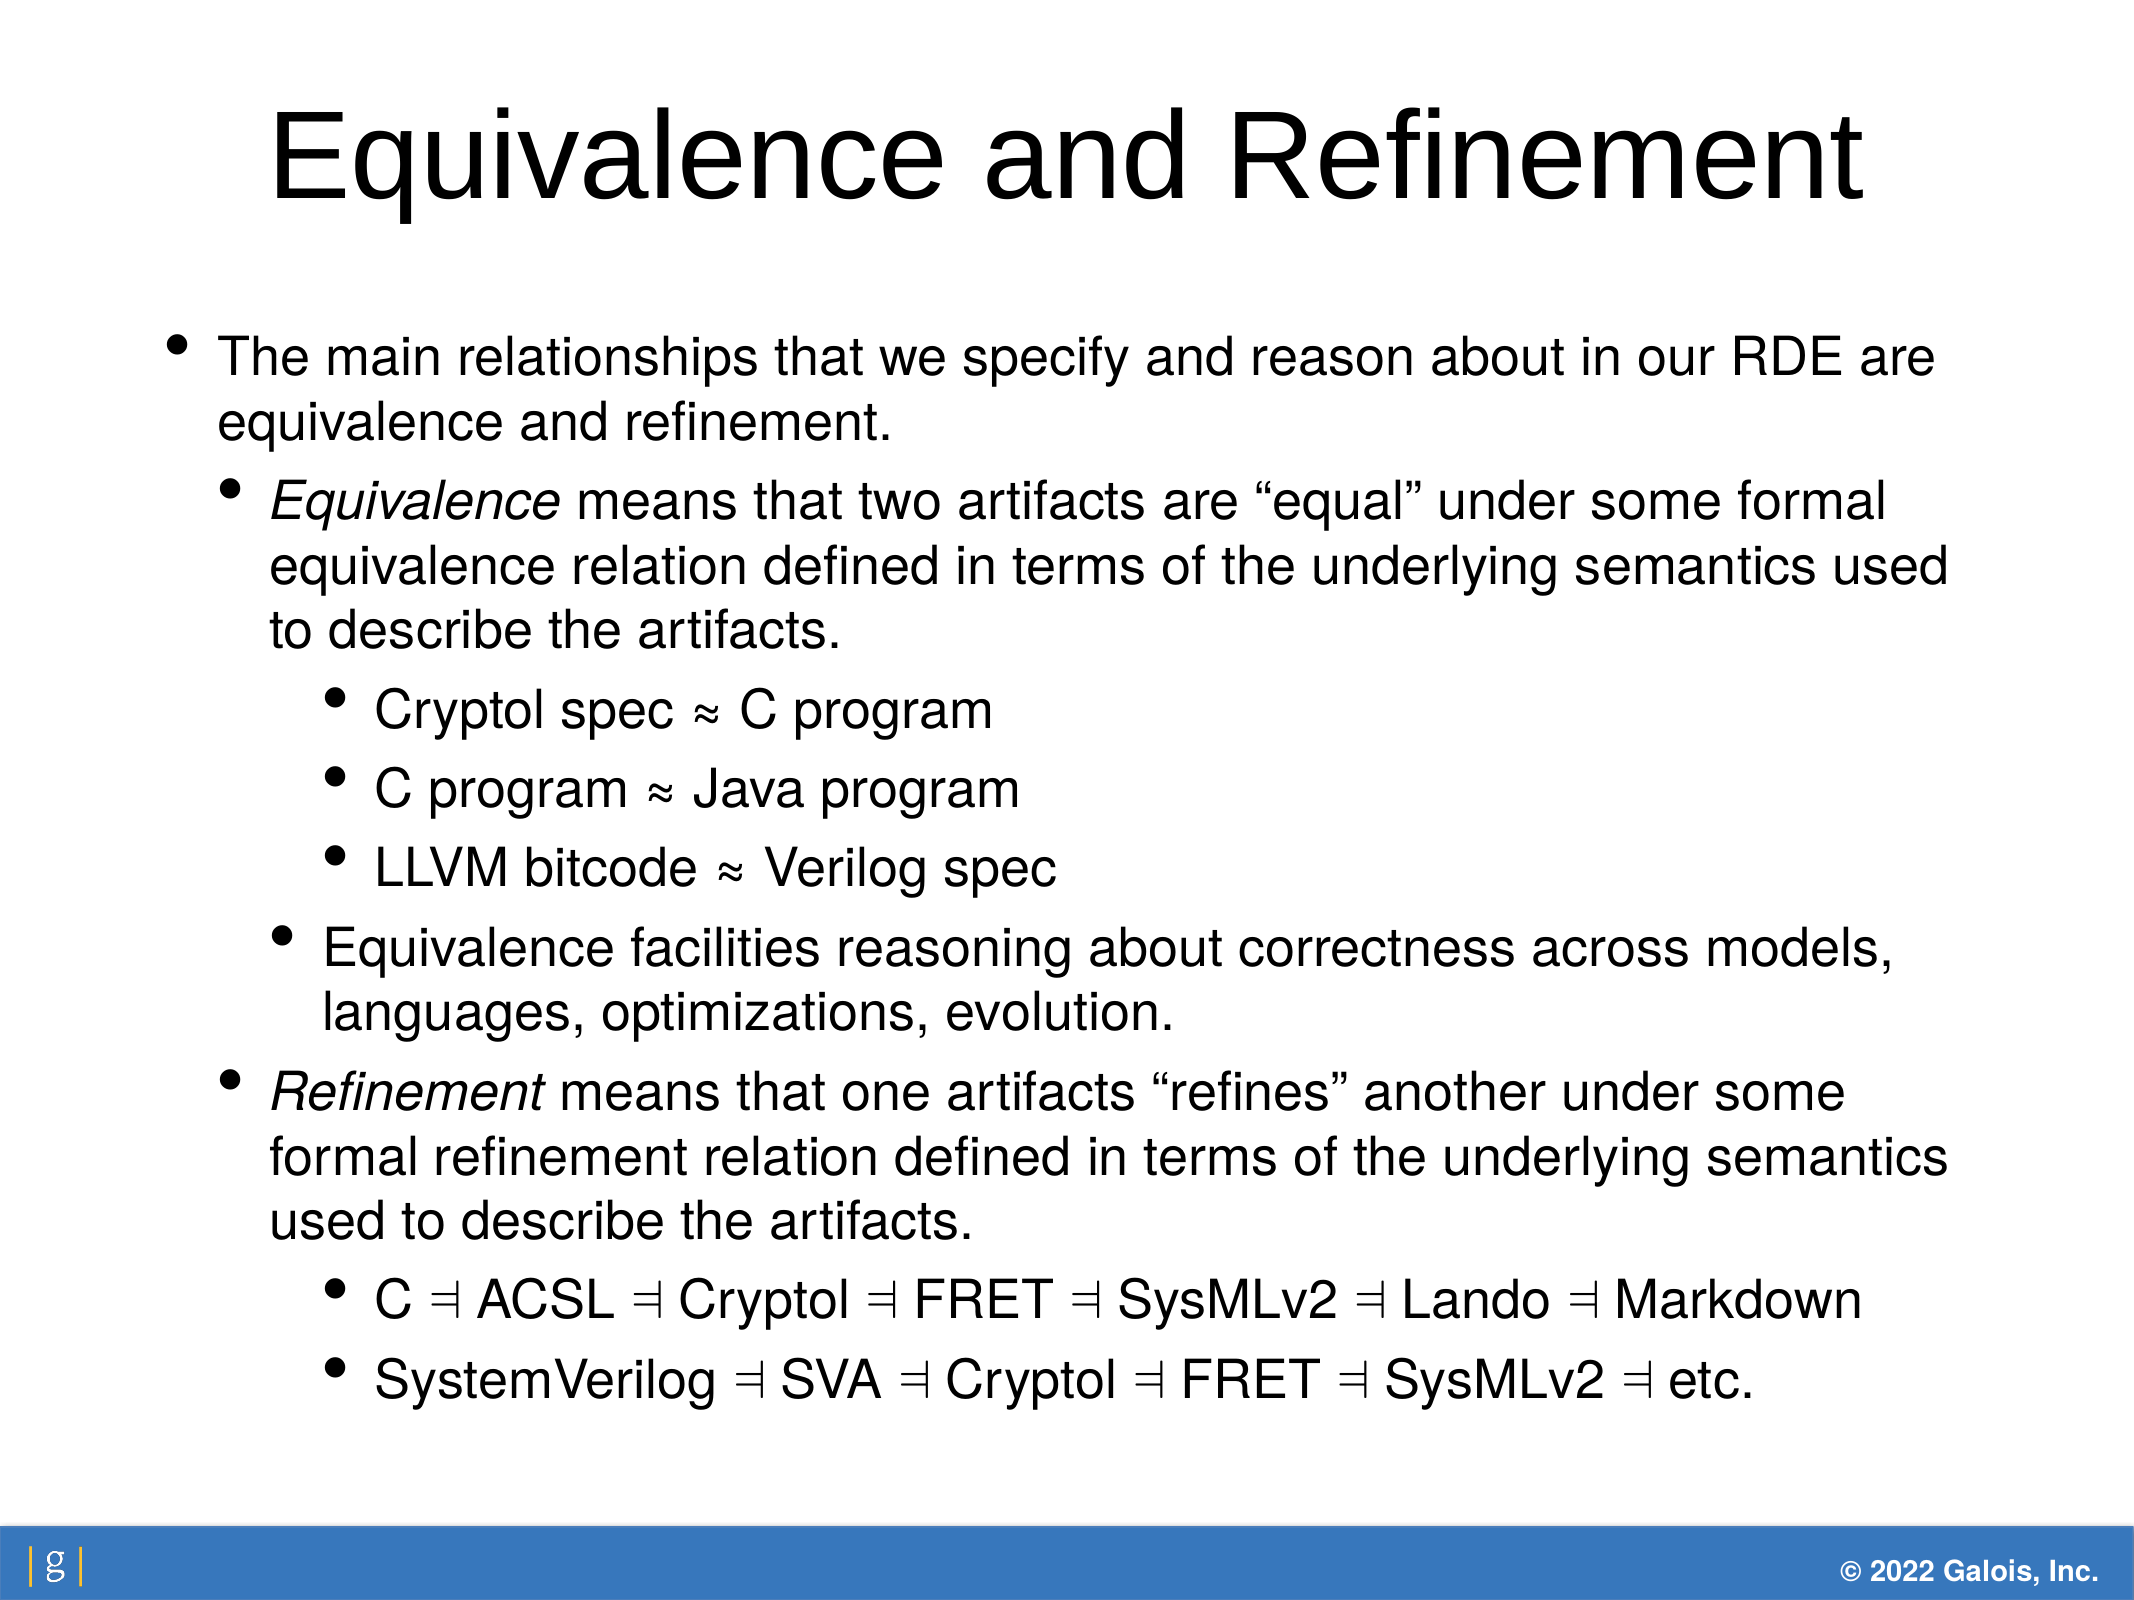

Equivalence and Refinement
The main relationships that we specify and reason about in our RDE are equivalence and refinement.
Equivalence means that two artifacts are “equal” under some formal equivalence relation defined in terms of the underlying semantics used to describe the artifacts.
Cryptol spec ≈ C program
C program ≈ Java program
LLVM bitcode ≈ Verilog spec
Equivalence facilities reasoning about correctness across models, languages, optimizations, evolution.
Refinement means that one artifacts “refines” another under some formal refinement relation defined in terms of the underlying semantics used to describe the artifacts.
C ⫤ ACSL ⫤ Cryptol ⫤ FRET ⫤ SysMLv2 ⫤ Lando ⫤ Markdown
SystemVerilog ⫤ SVA ⫤ Cryptol ⫤ FRET ⫤ SysMLv2 ⫤ etc.
118